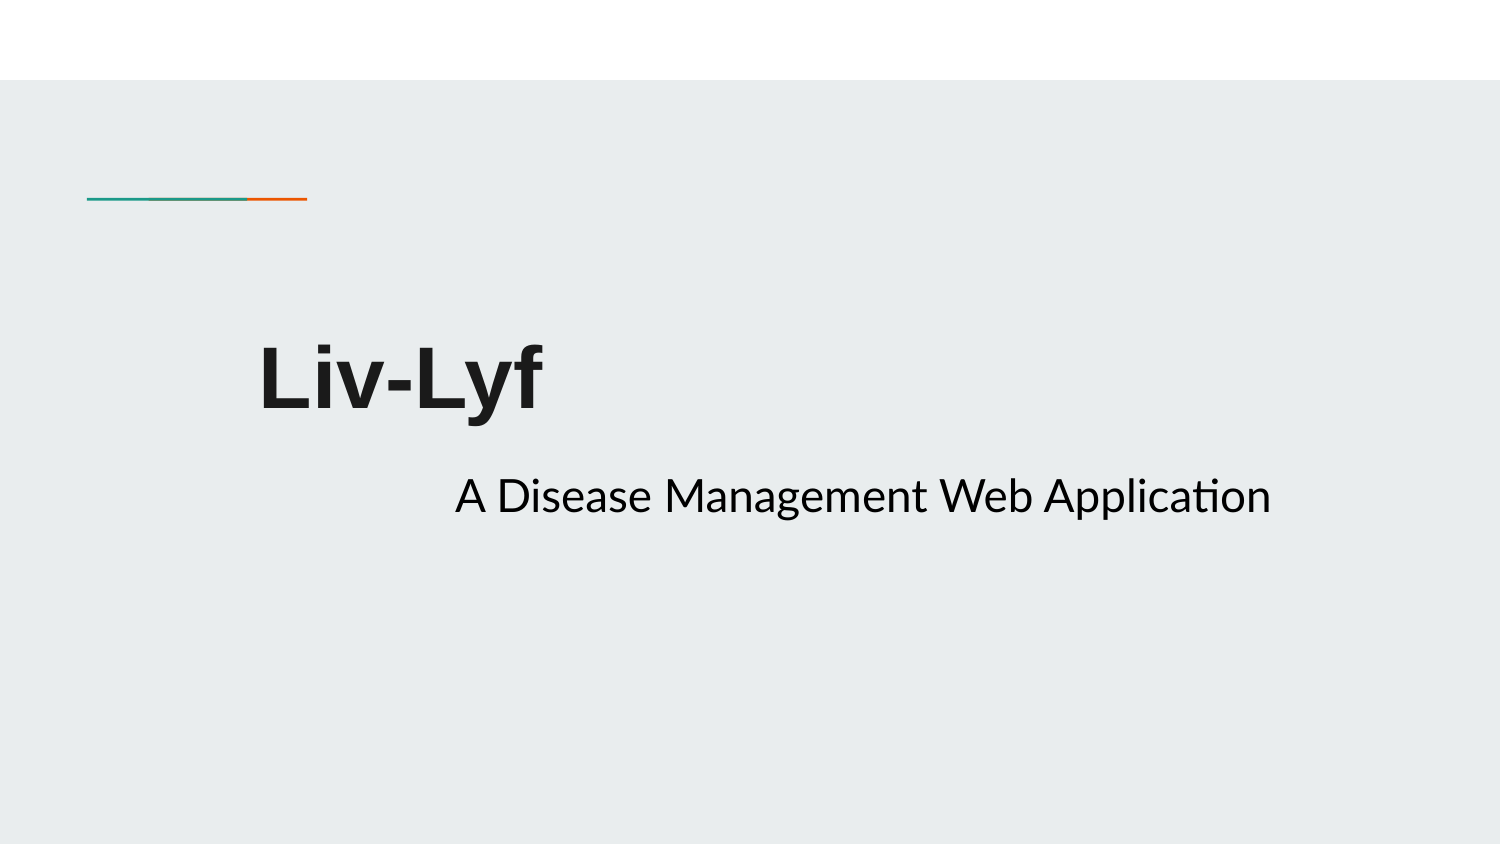

# Liv-Lyf
A Disease Management Web Application